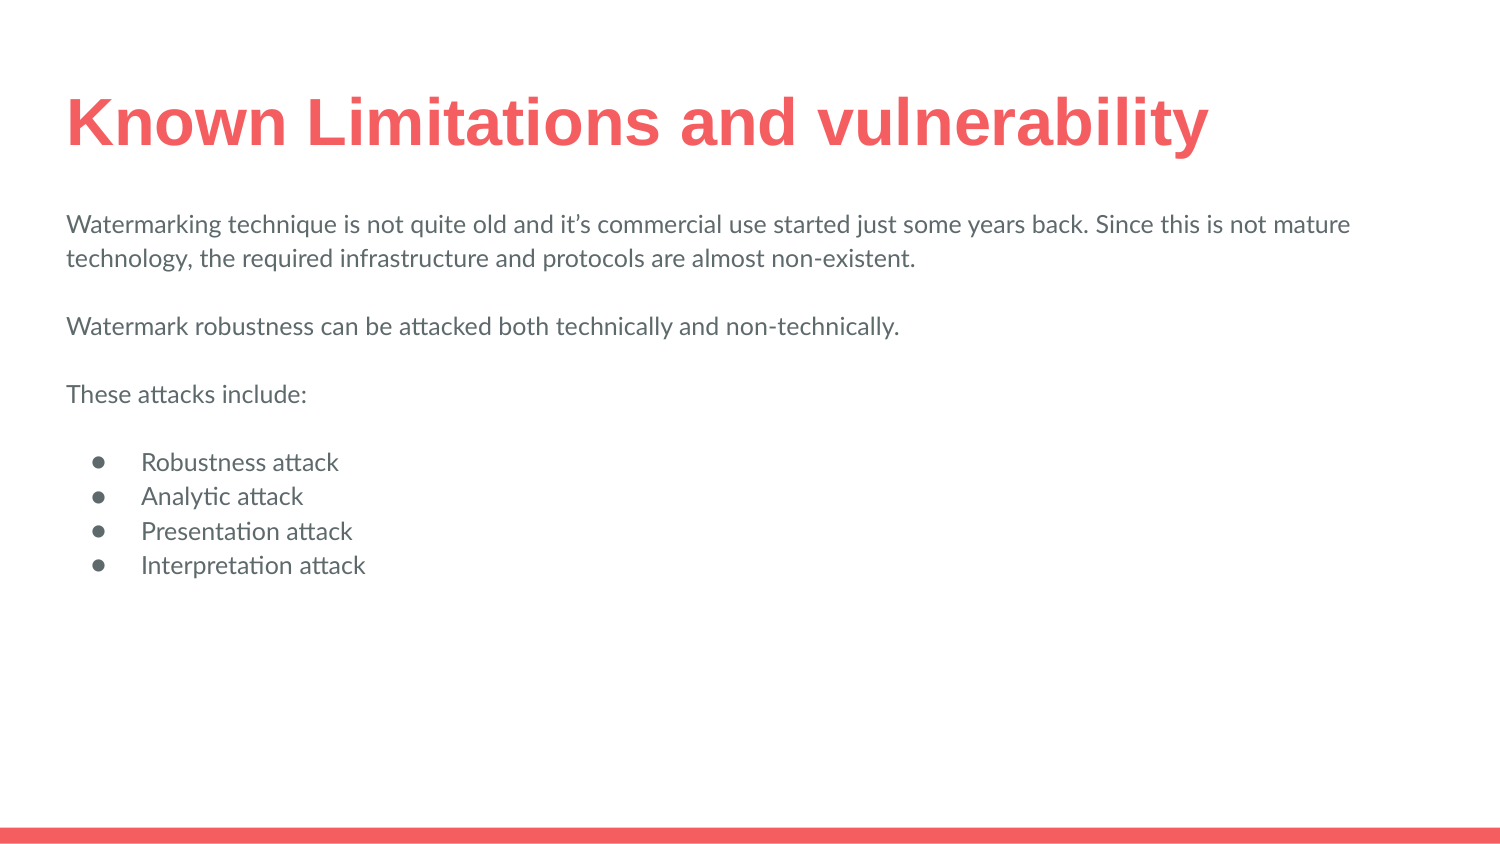

# Known Limitations and vulnerability
Watermarking technique is not quite old and it’s commercial use started just some years back. Since this is not mature technology, the required infrastructure and protocols are almost non-existent.
Watermark robustness can be attacked both technically and non-technically.
These attacks include:
Robustness attack
Analytic attack
Presentation attack
Interpretation attack